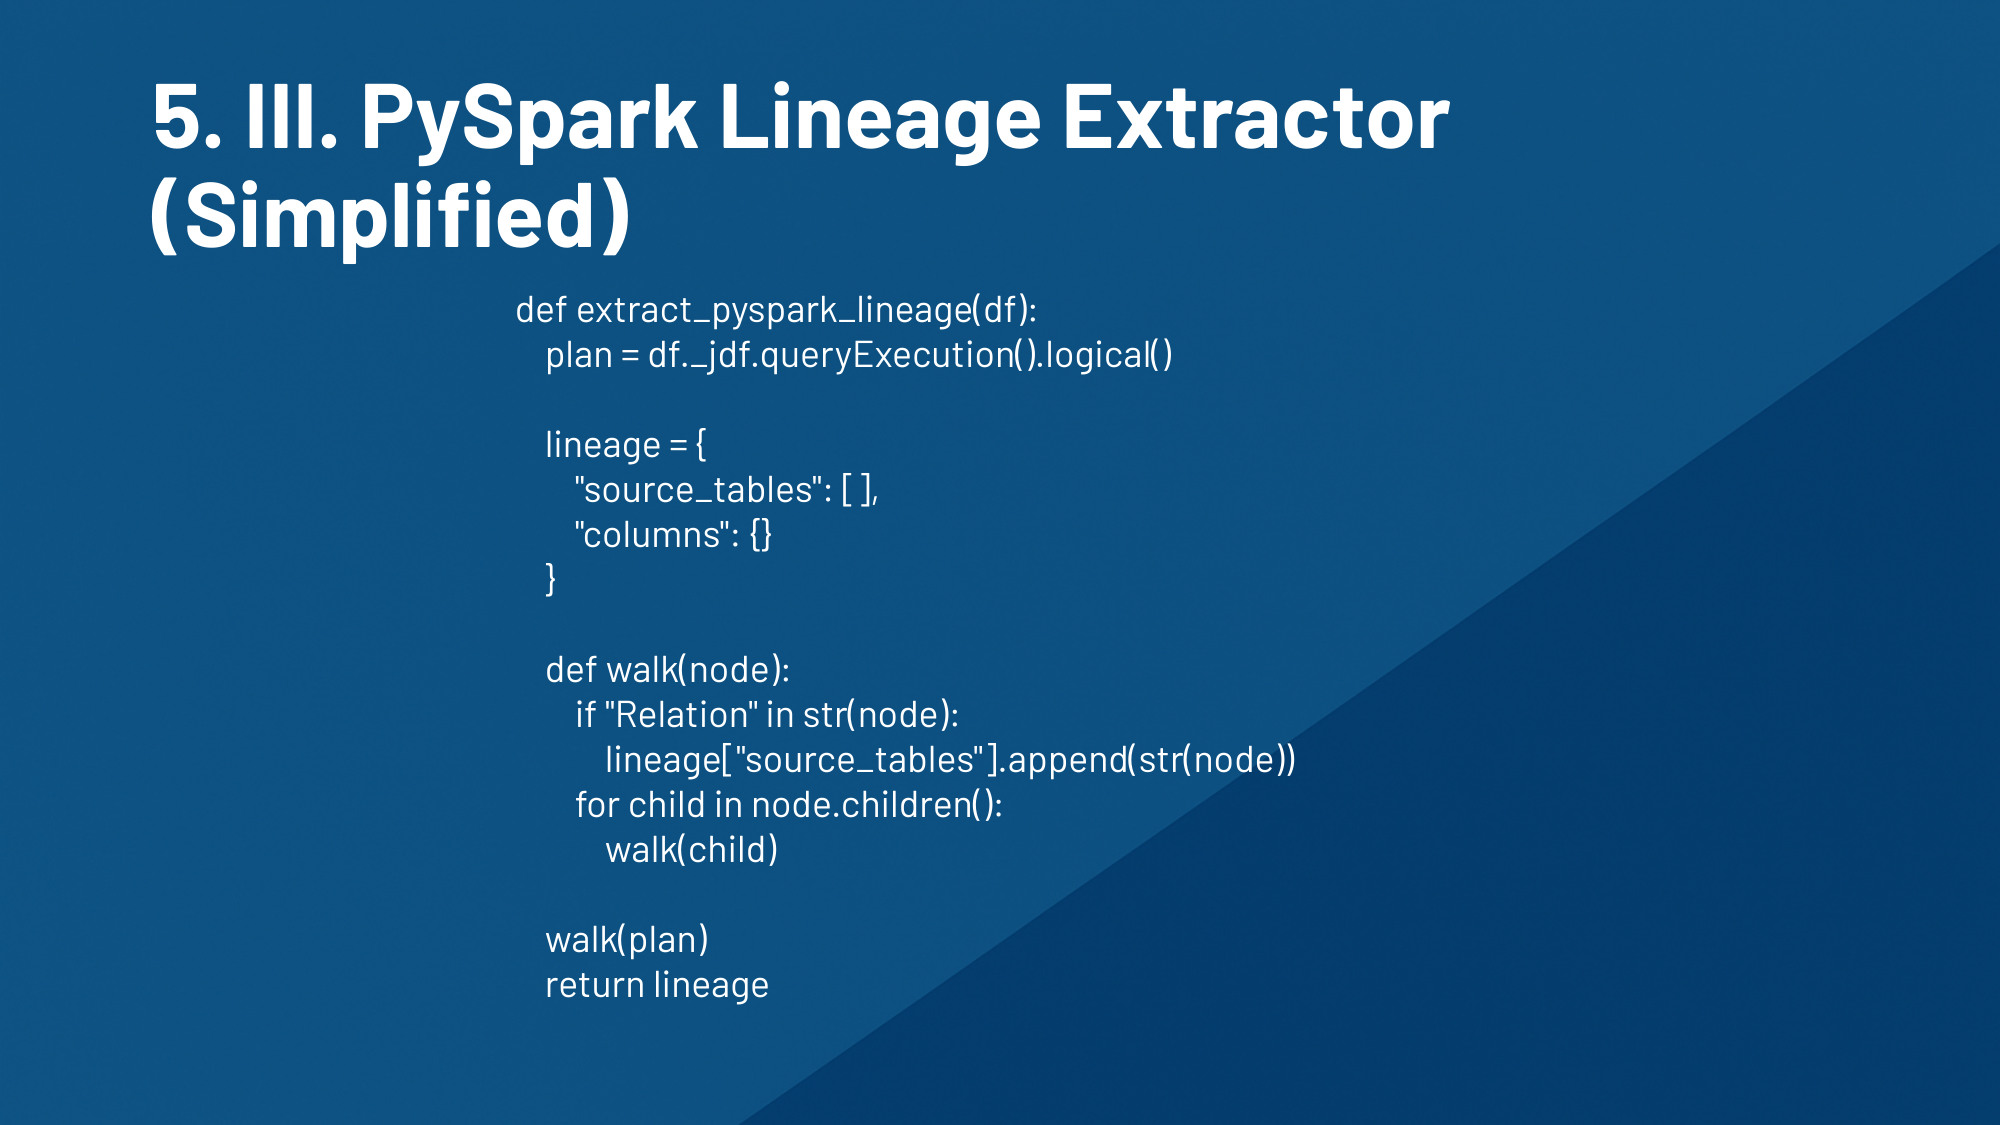

# 5. III. PySpark Lineage Extractor (Simplified)
def extract_pyspark_lineage(df):
    plan = df._jdf.queryExecution().logical()

    lineage = {
        "source_tables": [],
        "columns": {}
    }

    def walk(node):
        if "Relation" in str(node):
            lineage["source_tables"].append(str(node))
        for child in node.children():
            walk(child)

    walk(plan)
    return lineage